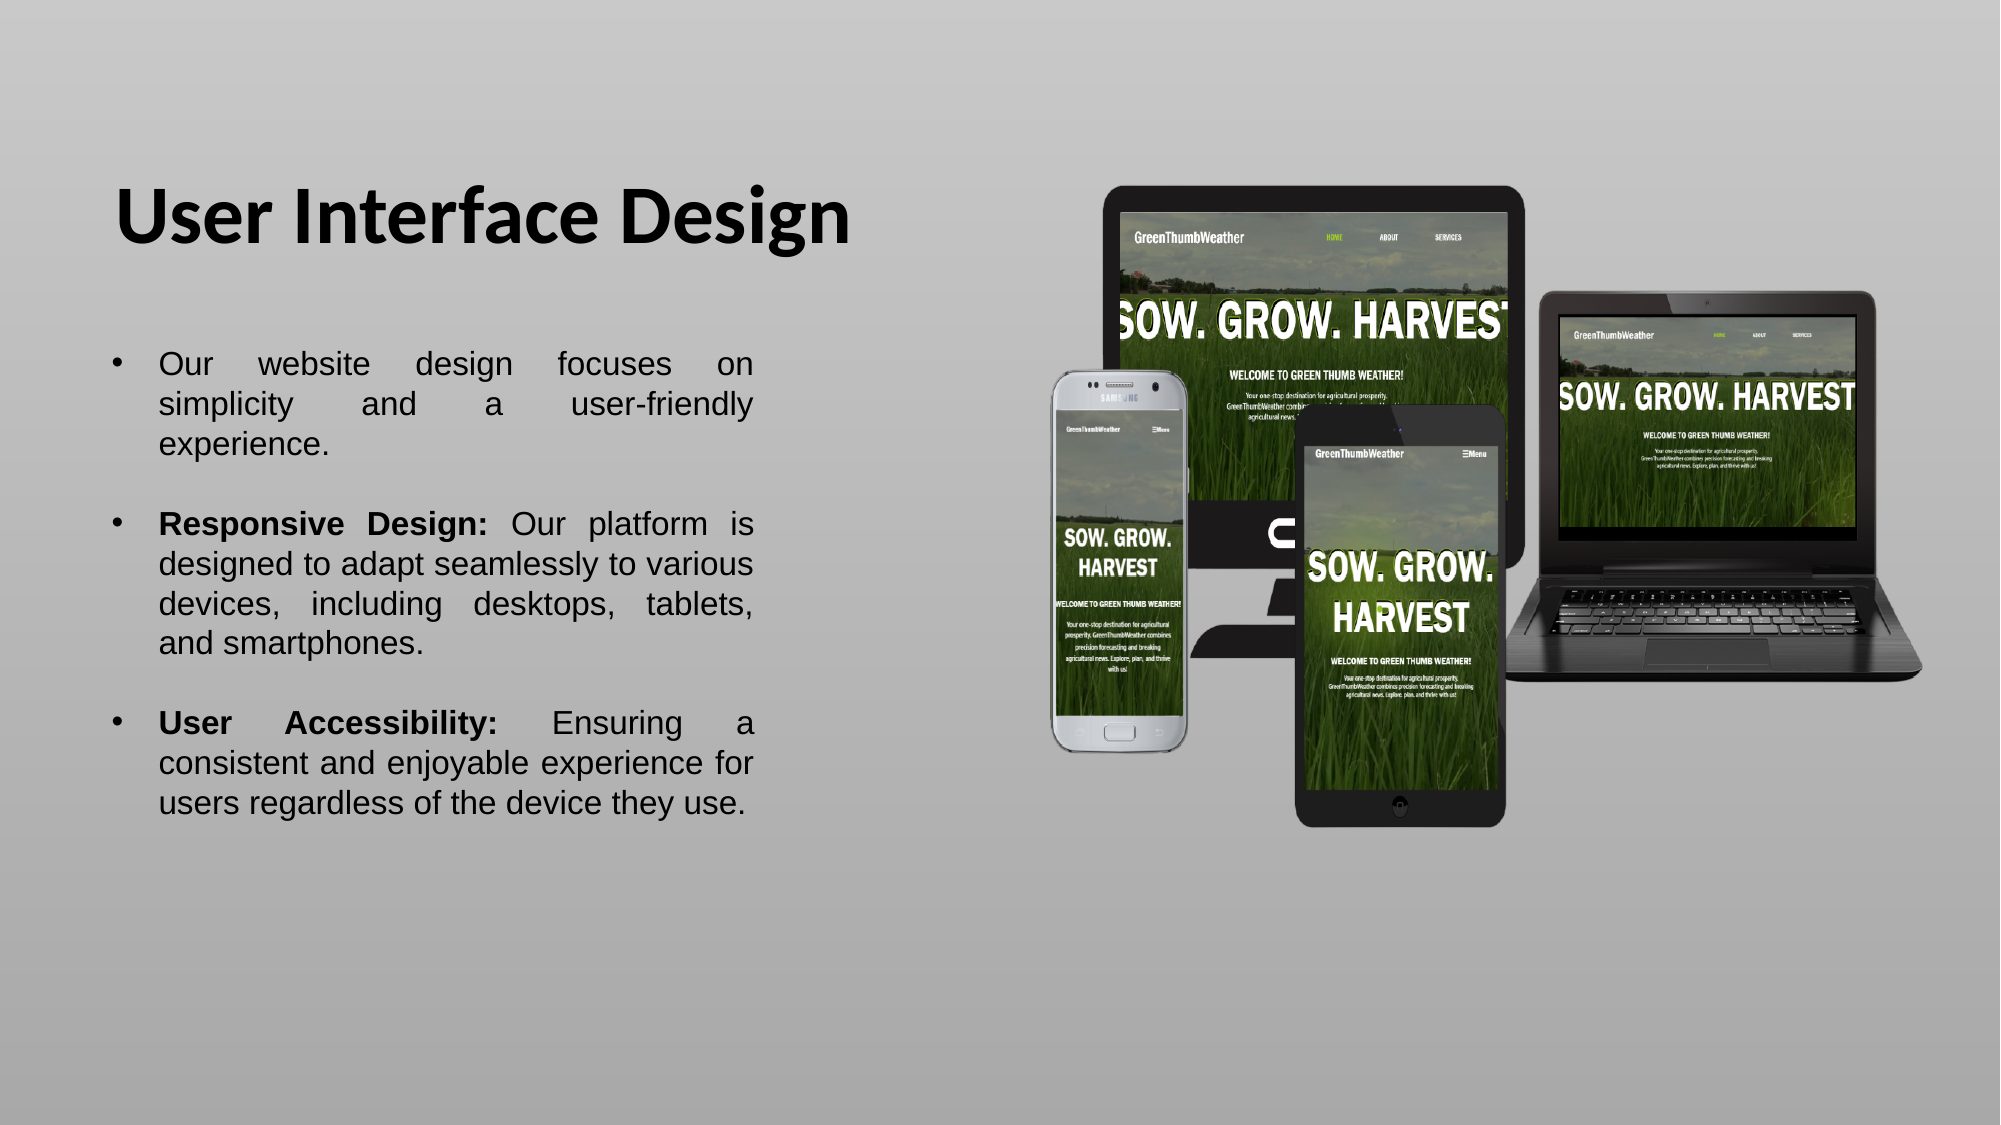

# User Interface Design

Our website design focuses on simplicity and a user-friendly experience.

Responsive Design: Our platform is designed to adapt seamlessly to various devices, including desktops, tablets, and smartphones.

User Accessibility: Ensuring a consistent and enjoyable experience for users regardless of the device they use.